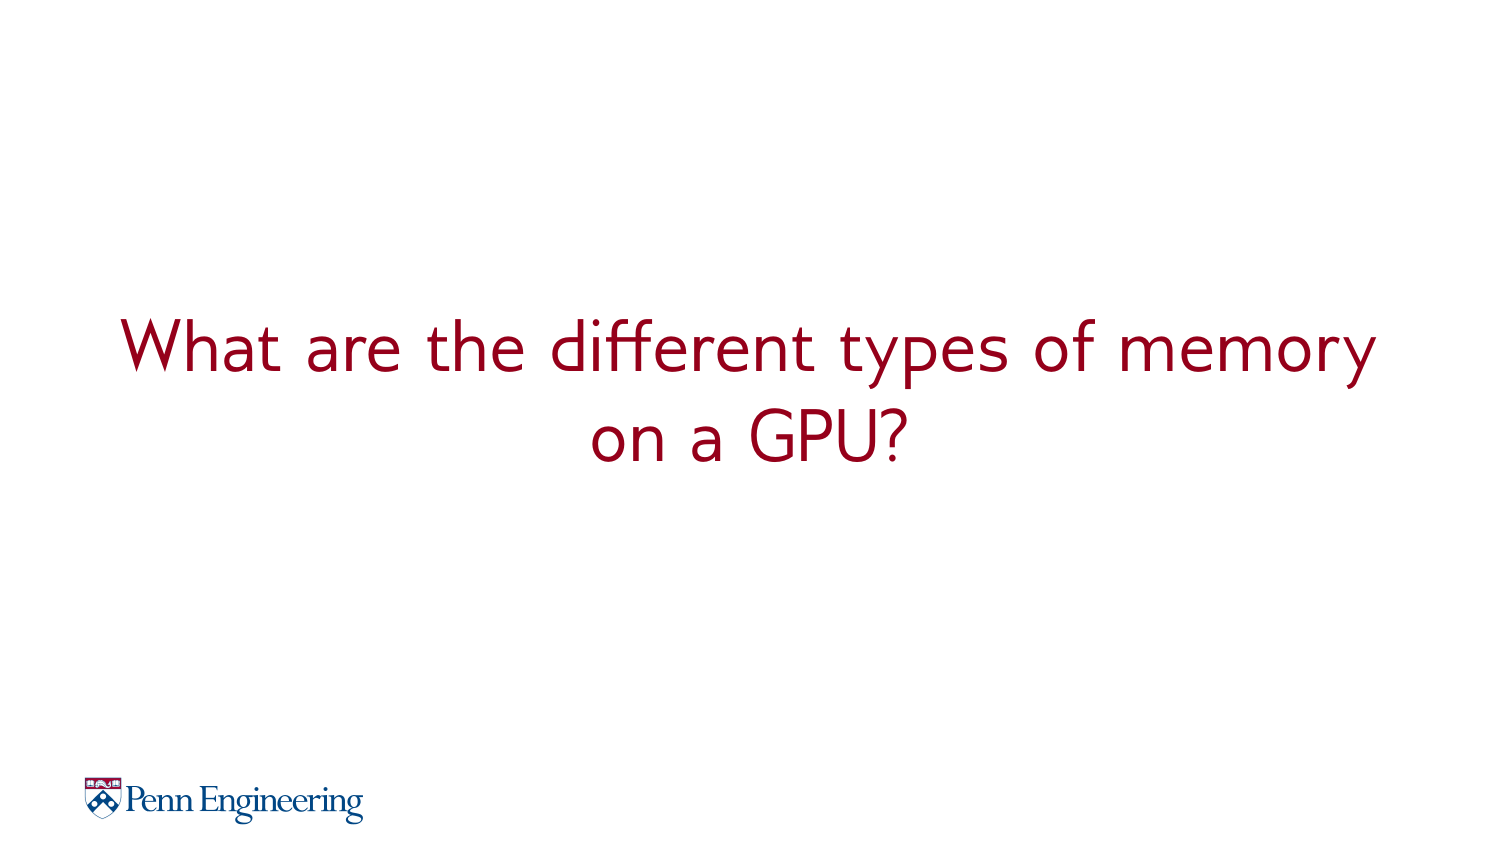

# What are the different types of memory on a GPU?